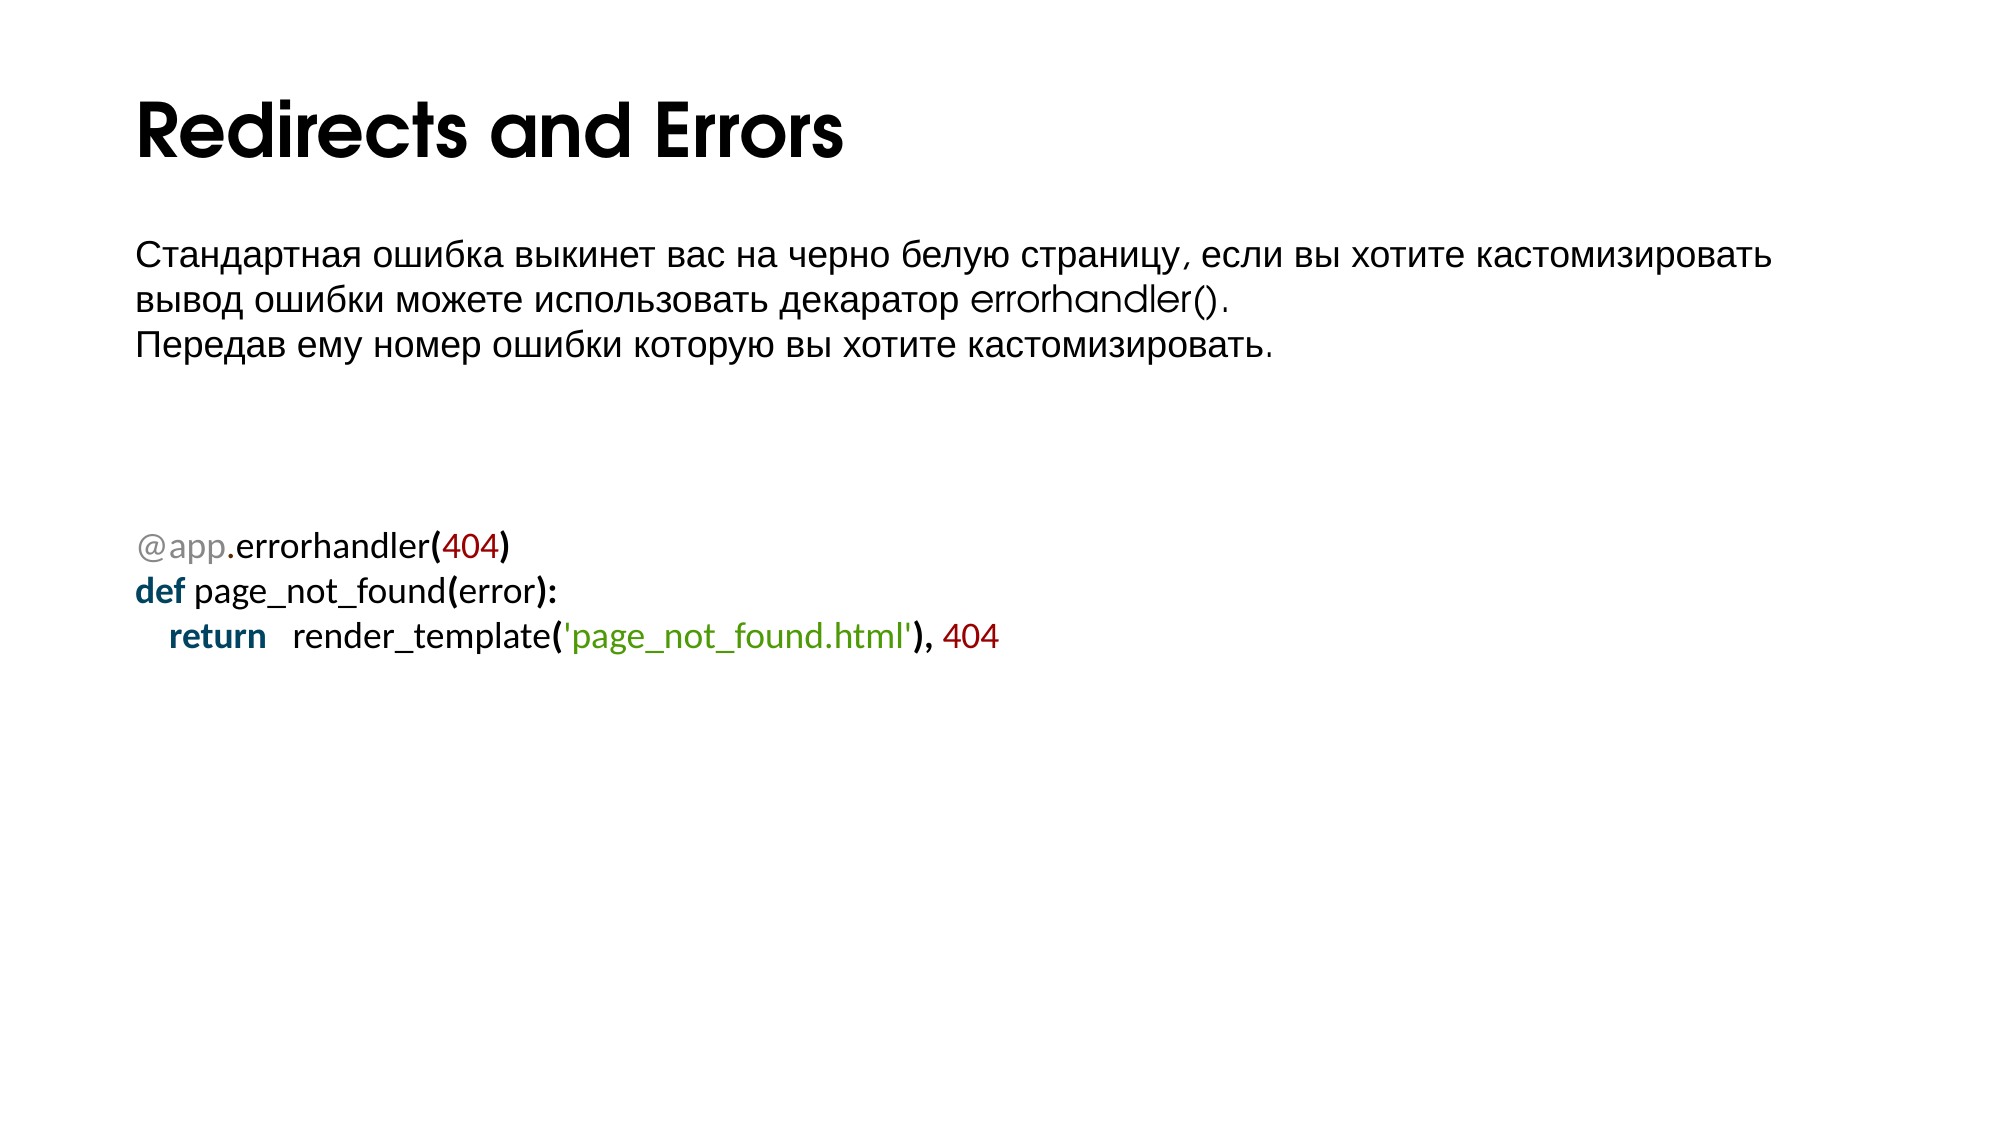

Redirects and Errors
Стандартная ошибка выкинет вас на черно белую страницу, если вы хотите кастомизировать вывод ошибки можете использовать декаратор errorhandler().
Передав ему номер ошибки которую вы хотите кастомизировать.
@app.errorhandler(404)
def page_not_found(error):
    return   render_template('page_not_found.html'), 404